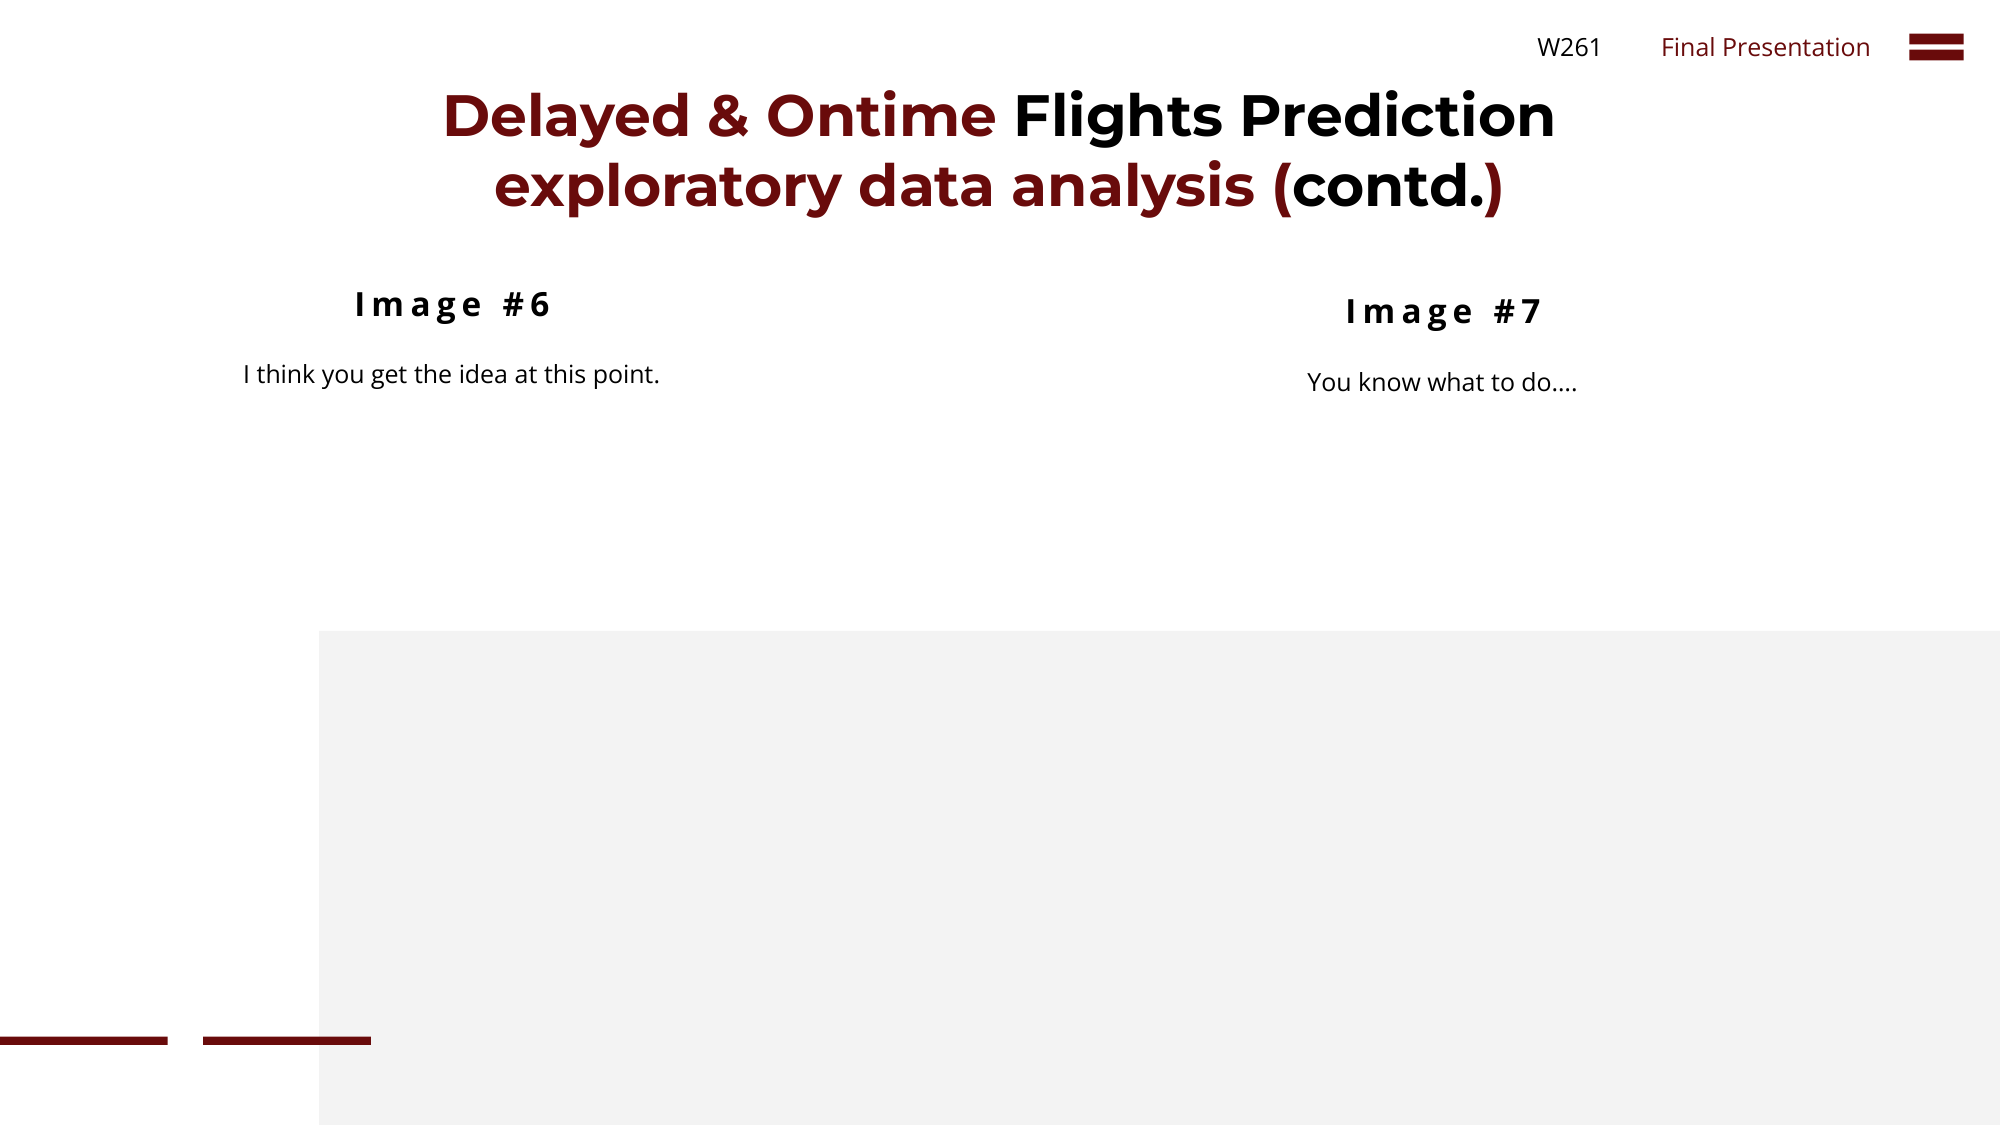

W261
Final Presentation

Delayed & Ontime Flights Prediction
exploratory data analysis (contd.)
Image #6
Image #7
I think you get the idea at this point.
You know what to do….